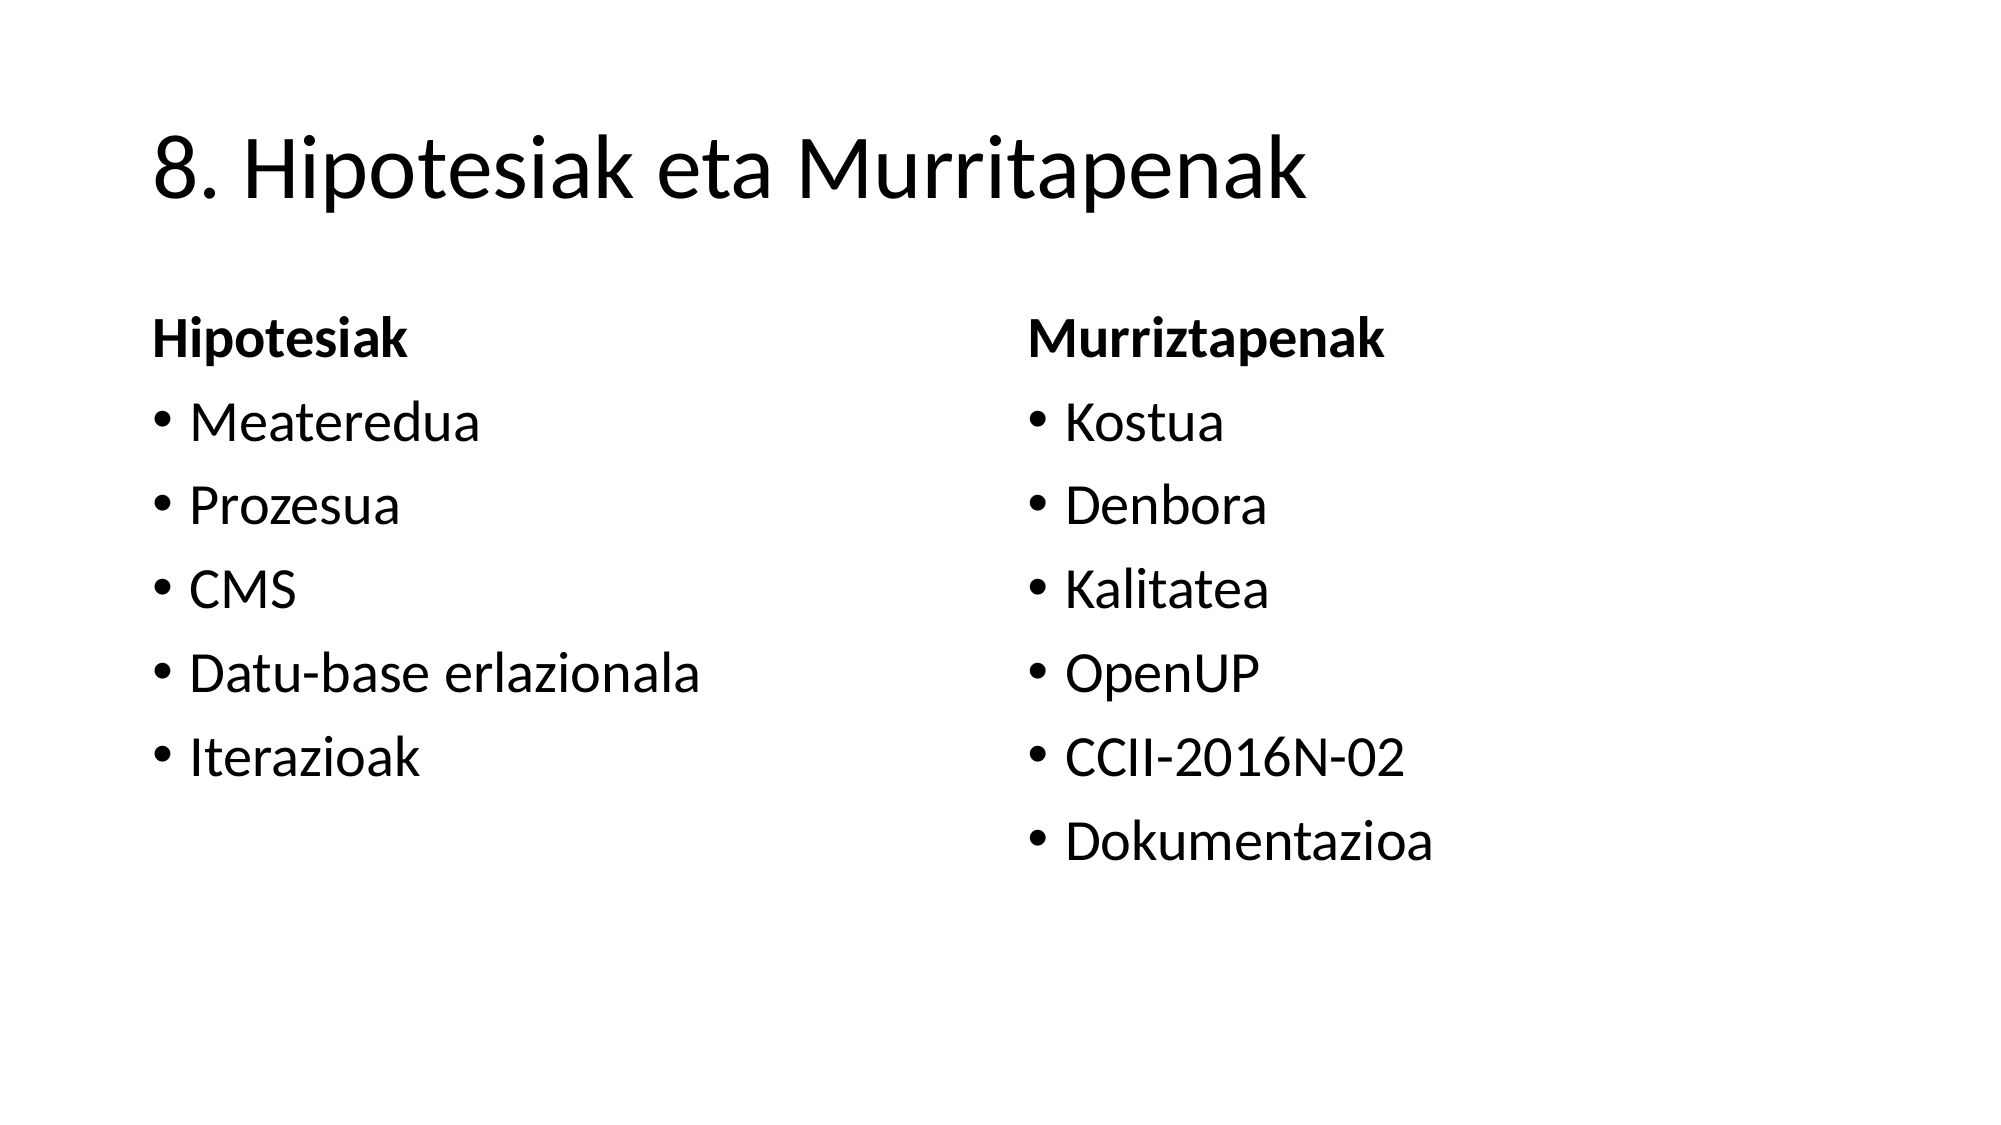

# 8. Hipotesiak eta Murritapenak
Hipotesiak
Meateredua
Prozesua
CMS
Datu-base erlazionala
Iterazioak
Murriztapenak
Kostua
Denbora
Kalitatea
OpenUP
CCII-2016N-02
Dokumentazioa